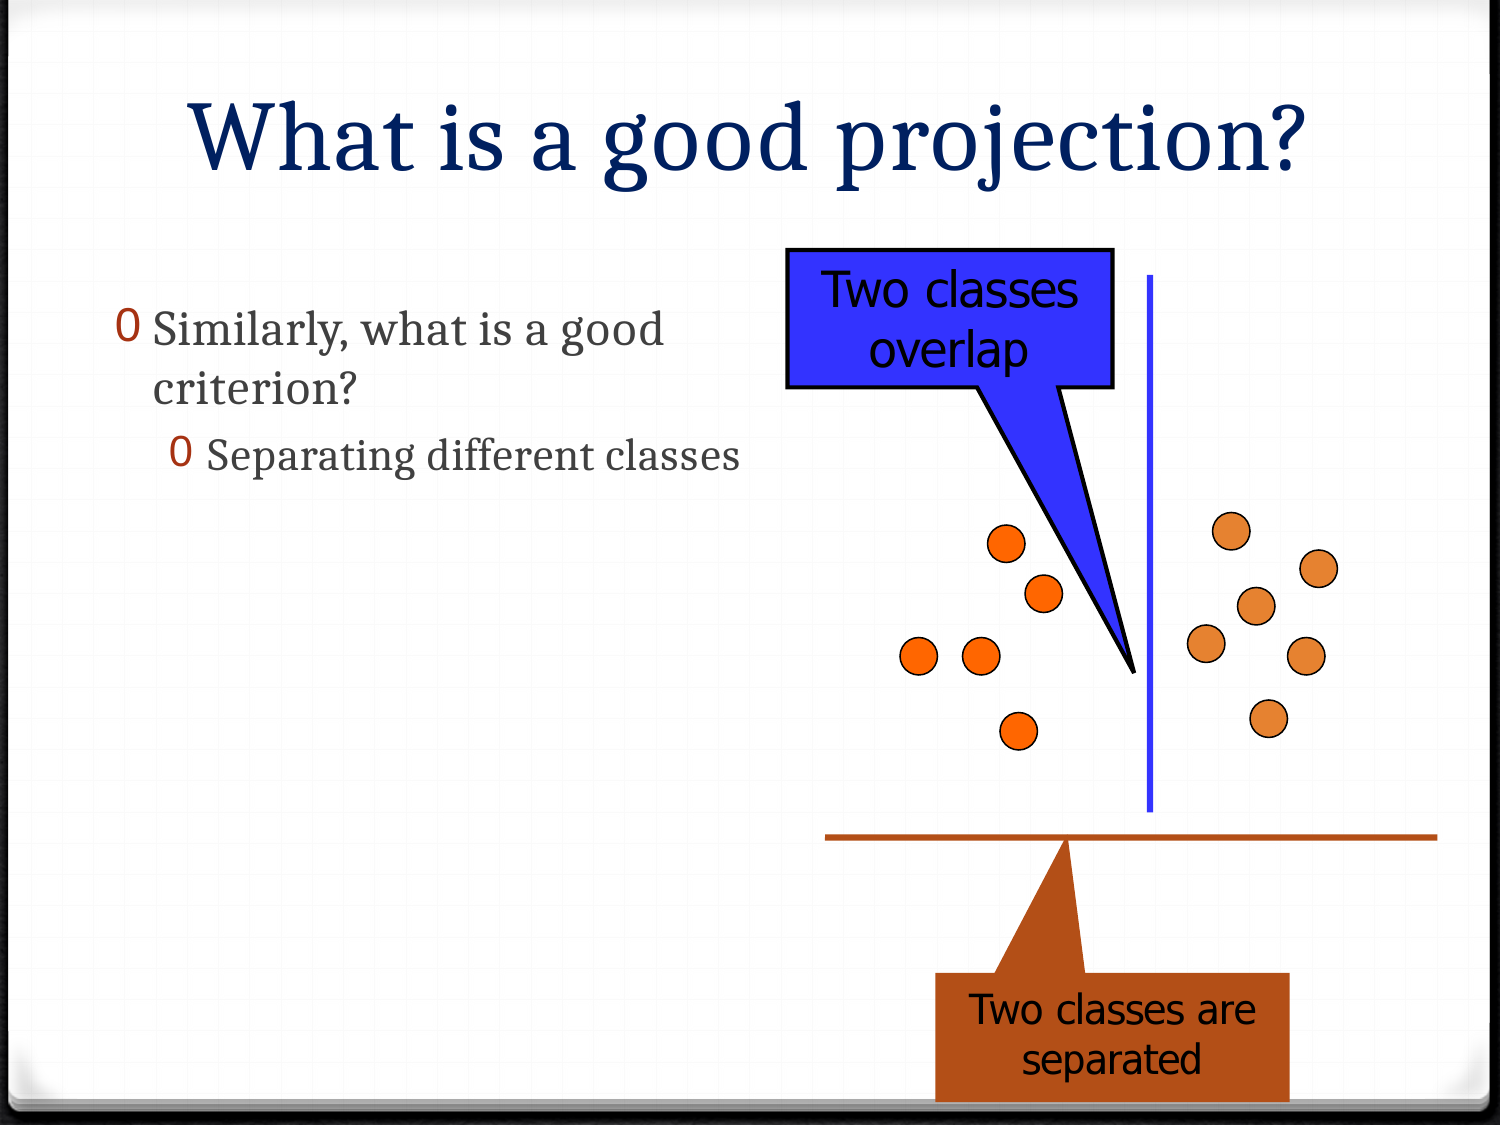

# What is a good projection?
Two classes overlap

Similarly, what is a good criterion?
Separating different classes

Two classes are separated